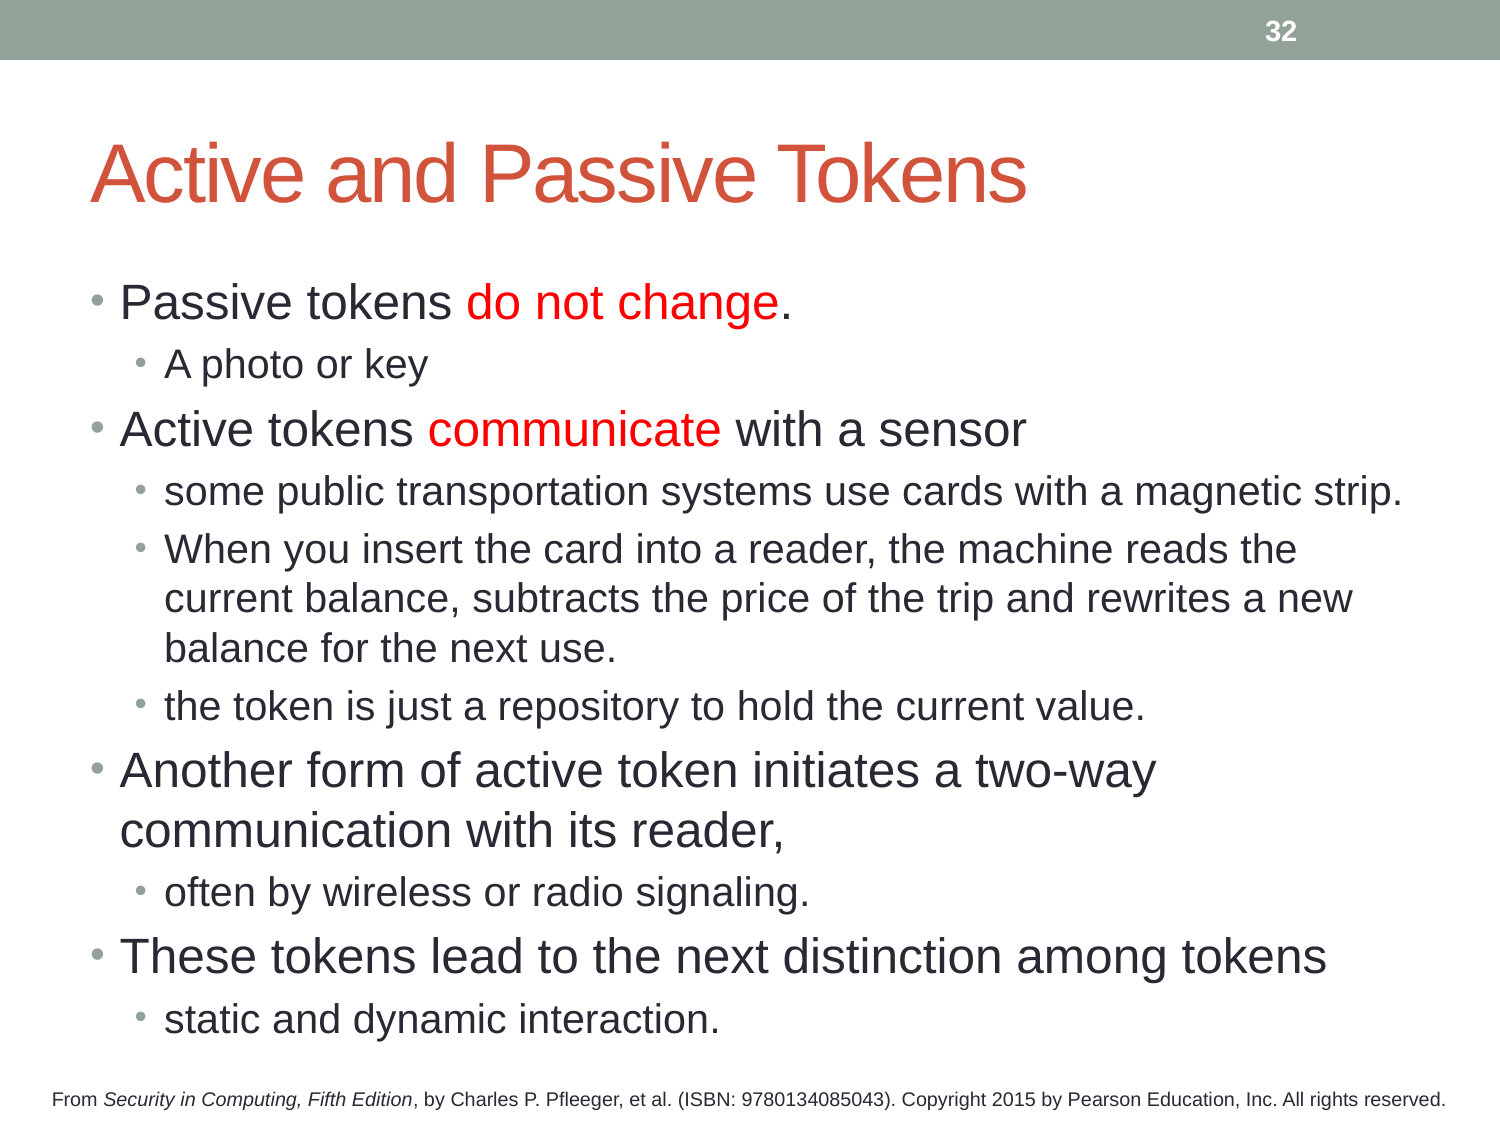

32
# Active and Passive Tokens
Passive tokens do not change.
A photo or key
Active tokens communicate with a sensor
some public transportation systems use cards with a magnetic strip.
When you insert the card into a reader, the machine reads the current balance, subtracts the price of the trip and rewrites a new balance for the next use.
the token is just a repository to hold the current value.
Another form of active token initiates a two-way communication with its reader,
often by wireless or radio signaling.
These tokens lead to the next distinction among tokens
static and dynamic interaction.
From Security in Computing, Fifth Edition, by Charles P. Pfleeger, et al. (ISBN: 9780134085043). Copyright 2015 by Pearson Education, Inc. All rights reserved.